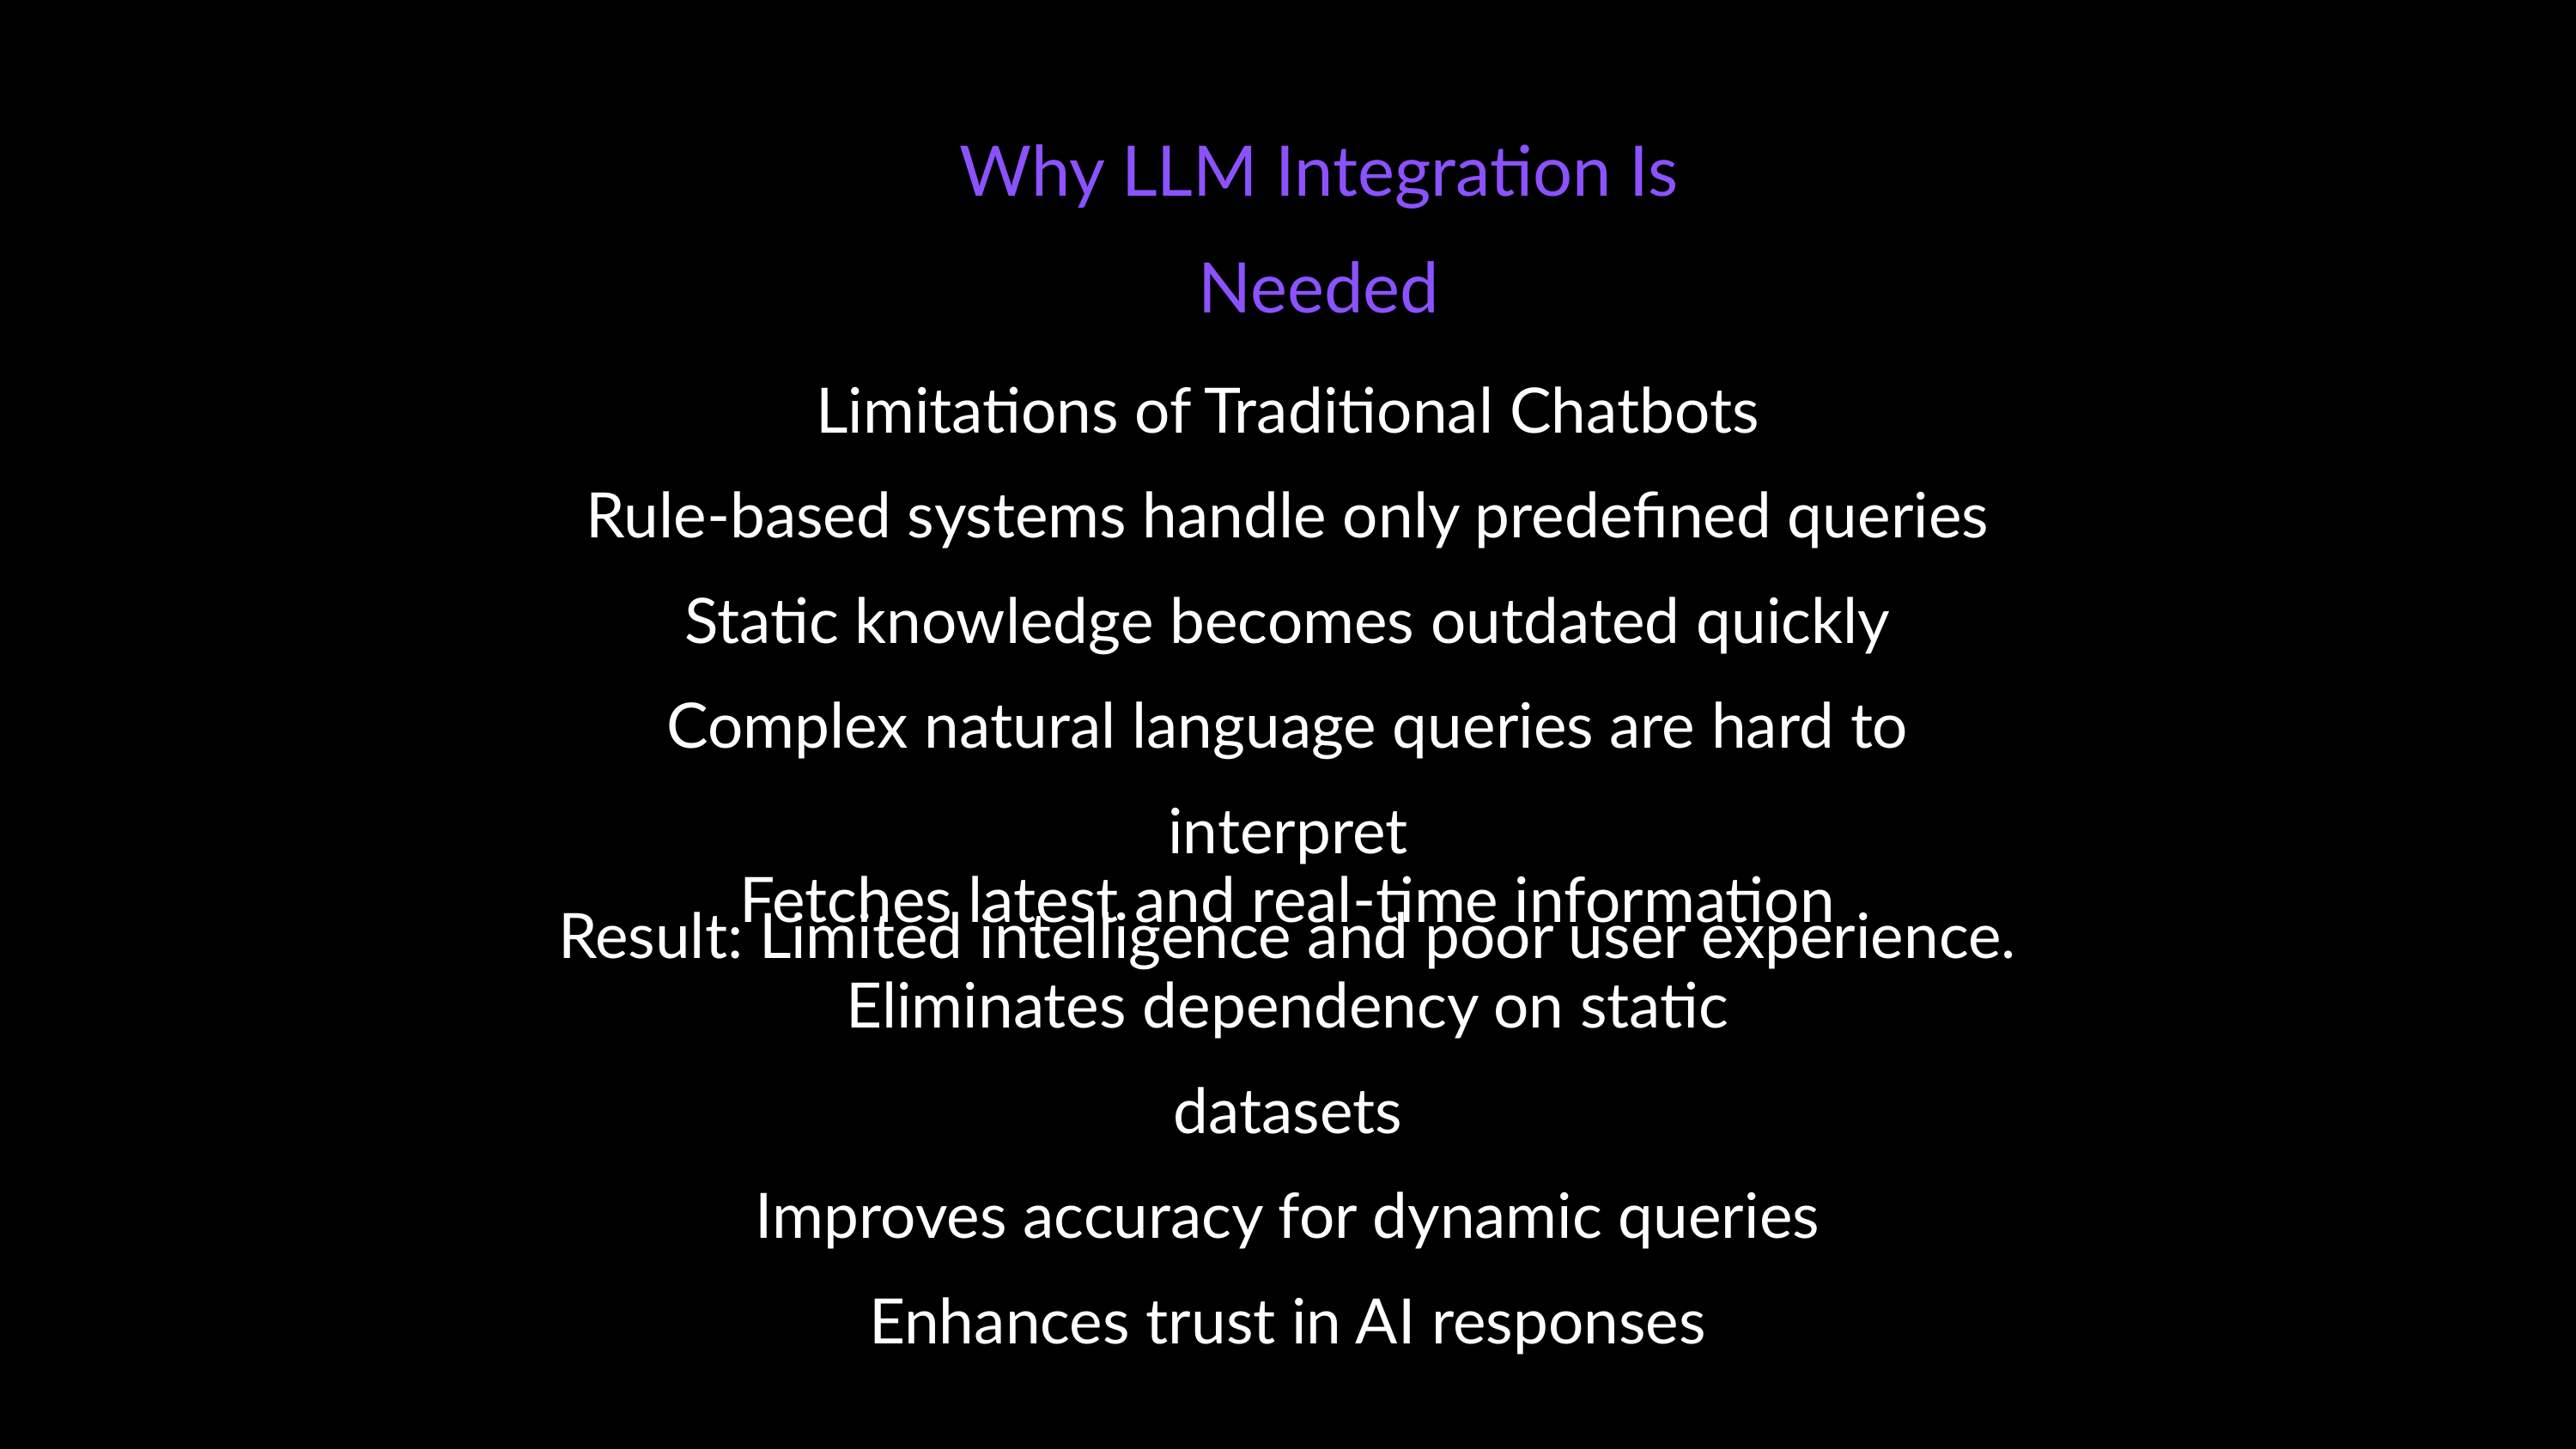

Why LLM Integration Is Needed
Limitations of Traditional Chatbots
Rule-based systems handle only predefined queries
Static knowledge becomes outdated quickly
Complex natural language queries are hard to interpret
Result: Limited intelligence and poor user experience.
Fetches latest and real-time information
Eliminates dependency on static datasets
Improves accuracy for dynamic queries
Enhances trust in AI responses